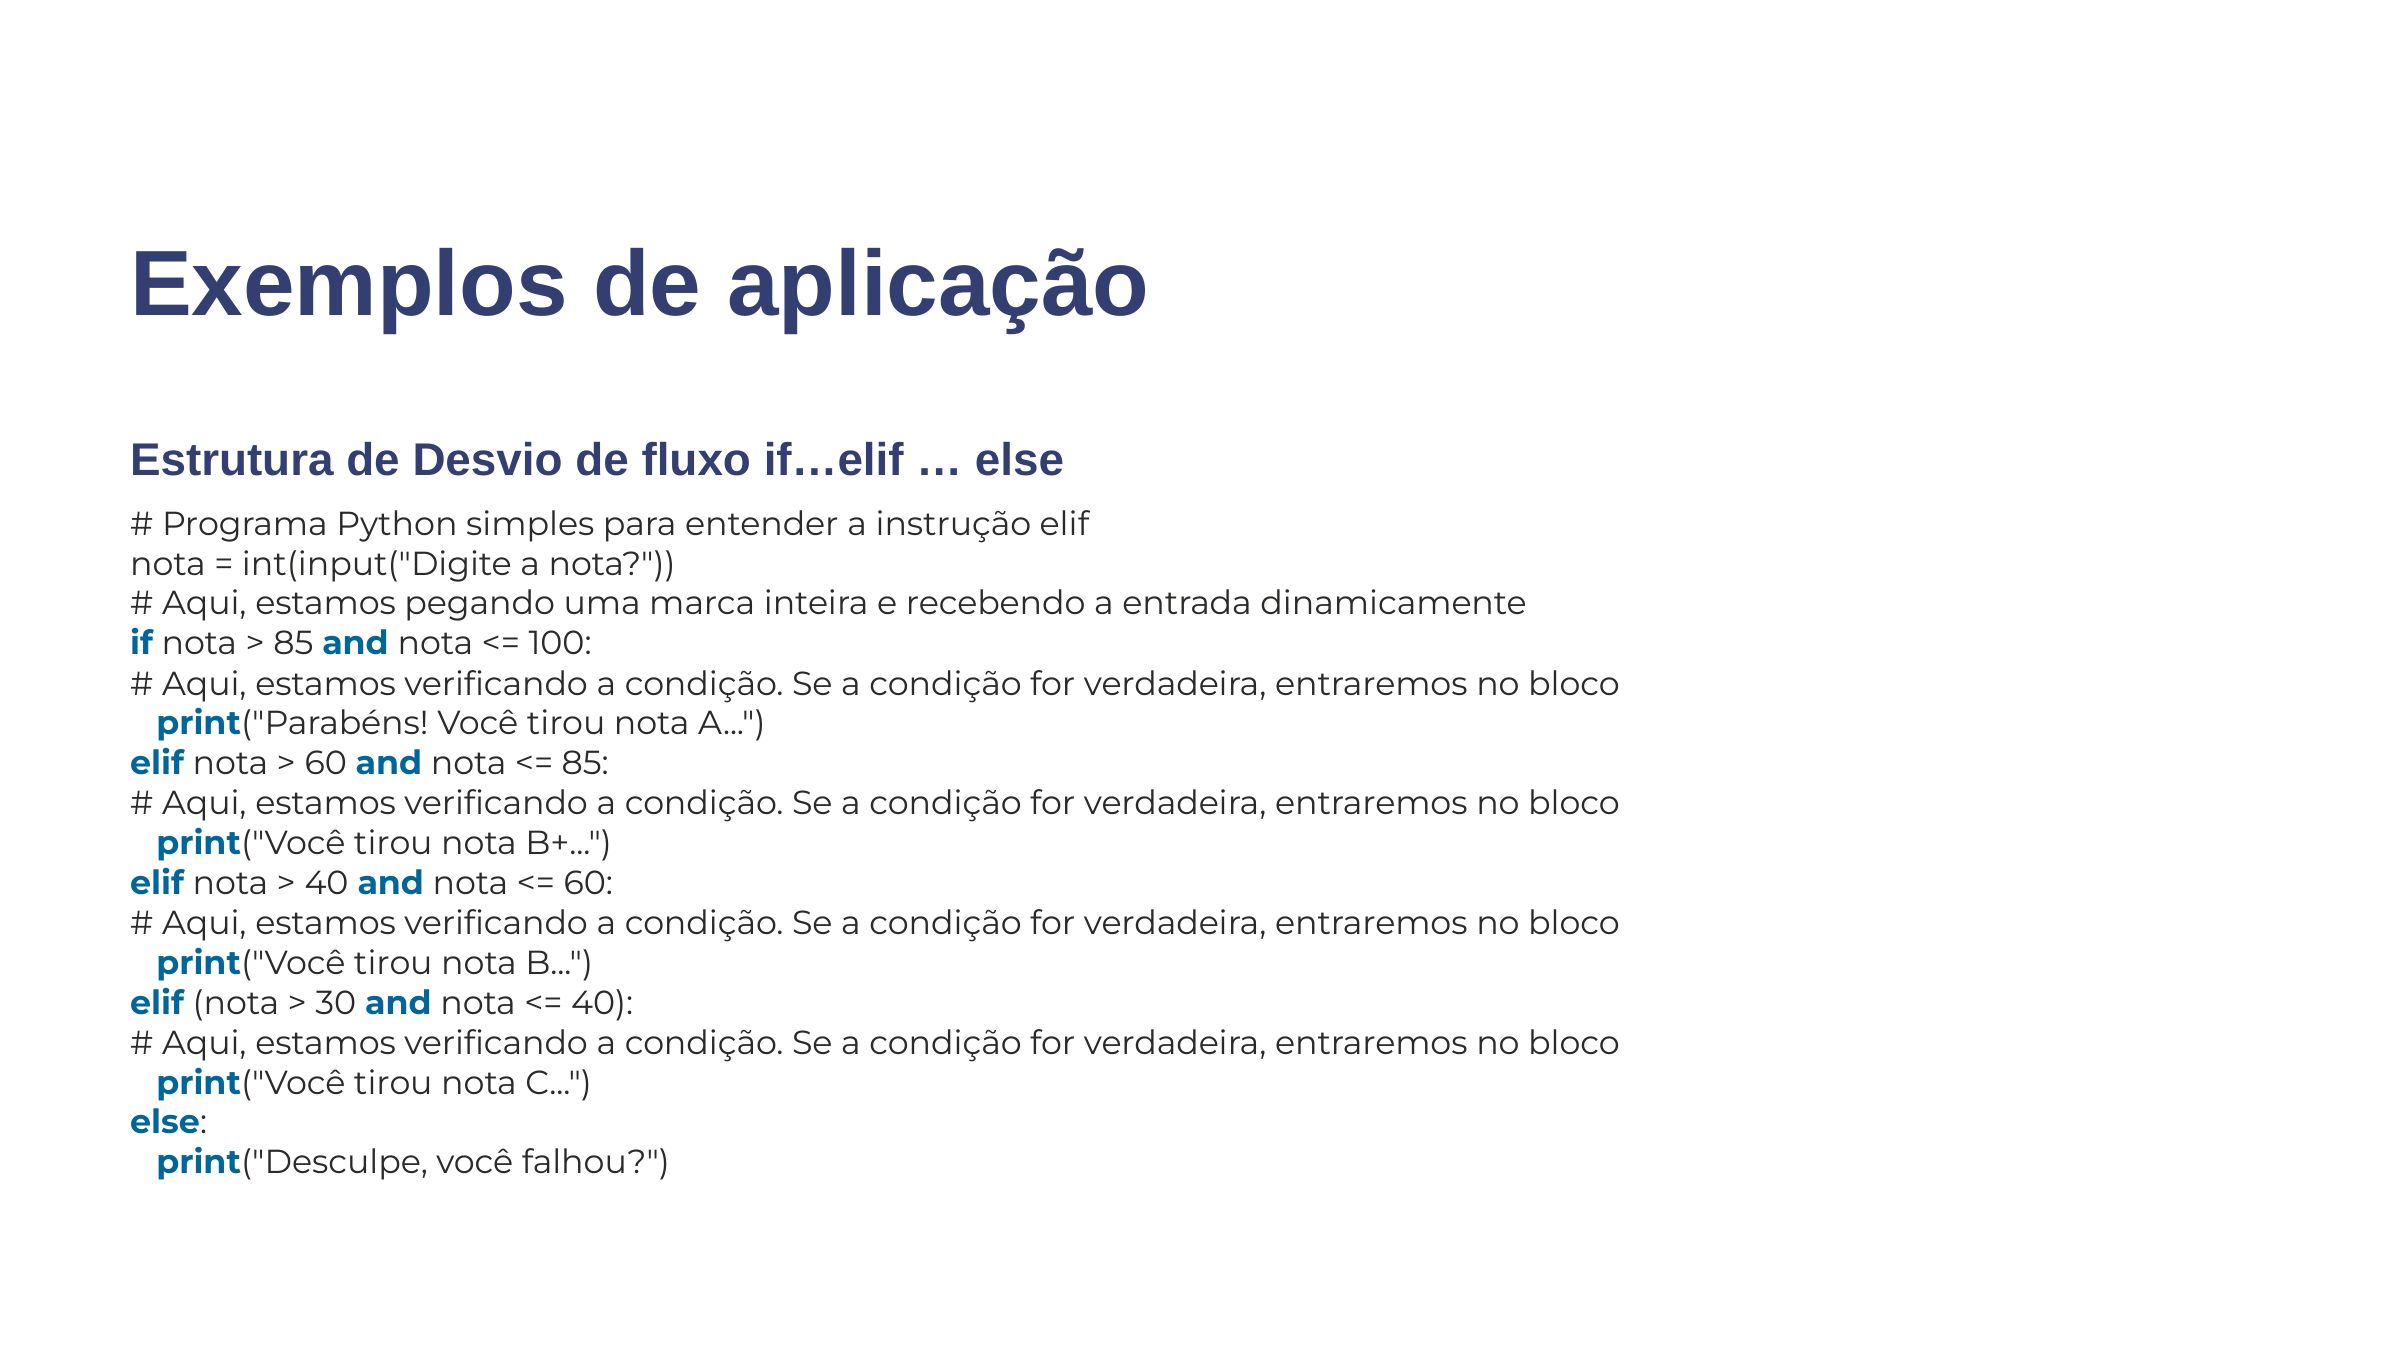

Exemplos de aplicação
Estrutura de Desvio de fluxo if…elif … else
# Programa Python simples para entender a instrução elif
nota = int(input("Digite a nota?"))
# Aqui, estamos pegando uma marca inteira e recebendo a entrada dinamicamente
if nota > 85 and nota <= 100:
# Aqui, estamos verificando a condição. Se a condição for verdadeira, entraremos no bloco
   print("Parabéns! Você tirou nota A...")
elif nota > 60 and nota <= 85:
# Aqui, estamos verificando a condição. Se a condição for verdadeira, entraremos no bloco
   print("Você tirou nota B+...")
elif nota > 40 and nota <= 60:
# Aqui, estamos verificando a condição. Se a condição for verdadeira, entraremos no bloco
   print("Você tirou nota B...")
elif (nota > 30 and nota <= 40):
# Aqui, estamos verificando a condição. Se a condição for verdadeira, entraremos no bloco
   print("Você tirou nota C...")
else:
   print("Desculpe, você falhou?")